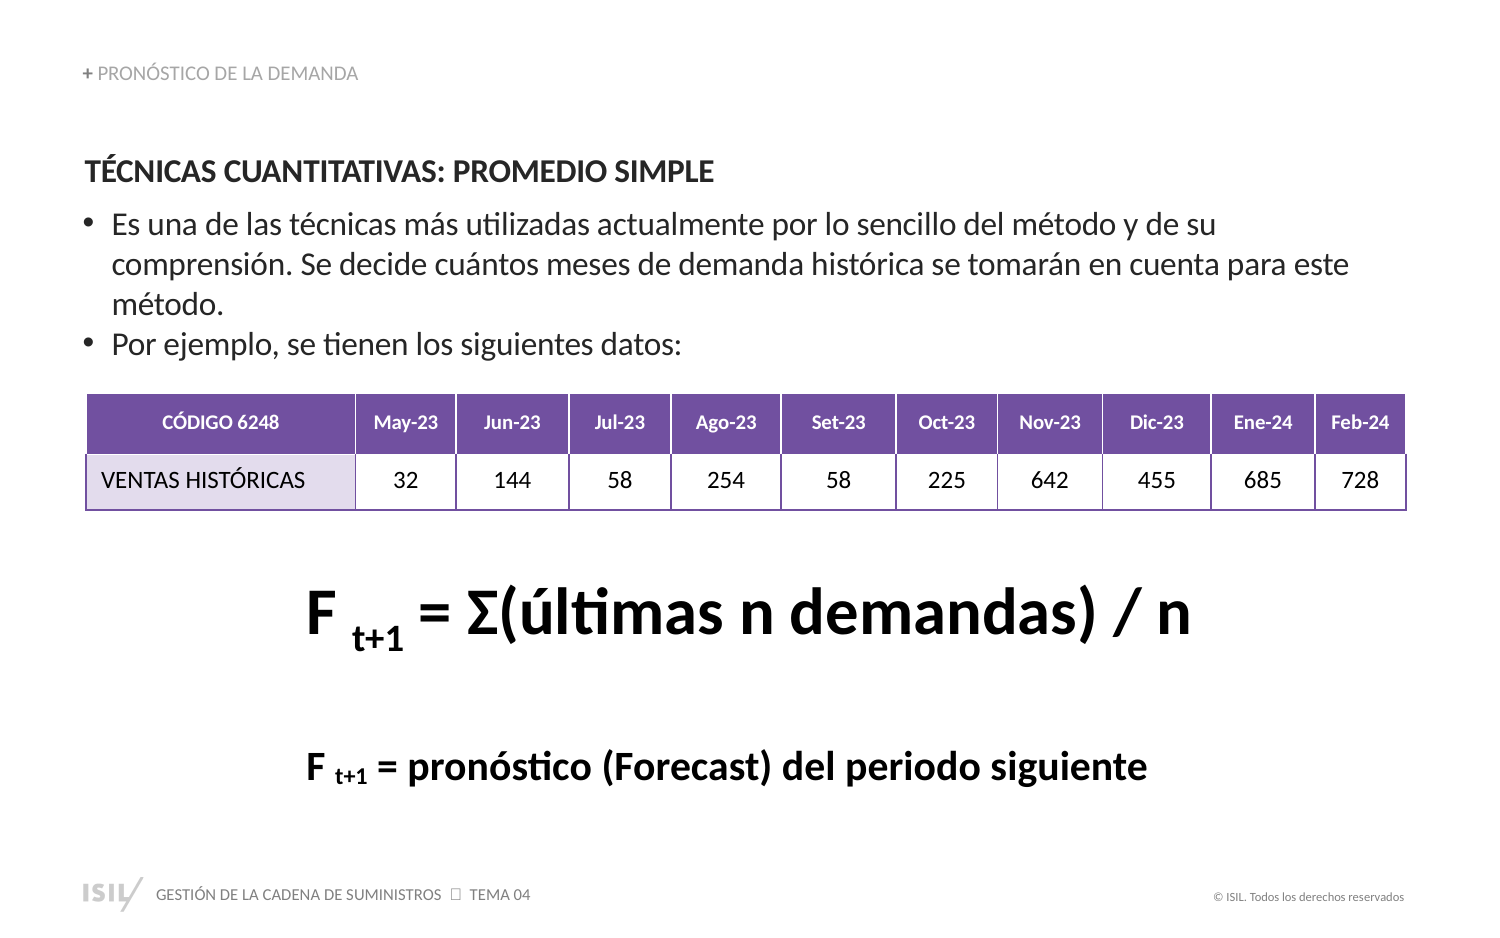

+ PRONÓSTICO DE LA DEMANDA
TÉCNICAS CUANTITATIVAS: PROMEDIO SIMPLE
Es una de las técnicas más utilizadas actualmente por lo sencillo del método y de su comprensión. Se decide cuántos meses de demanda histórica se tomarán en cuenta para este método.
Por ejemplo, se tienen los siguientes datos:
| CÓDIGO 6248 | May-23 | Jun-23 | Jul-23 | Ago-23 | Set-23 | Oct-23 | Nov-23 | Dic-23 | Ene-24 | Feb-24 |
| --- | --- | --- | --- | --- | --- | --- | --- | --- | --- | --- |
| VENTAS HISTÓRICAS | 32 | 144 | 58 | 254 | 58 | 225 | 642 | 455 | 685 | 728 |
F t+1 = Σ(últimas n demandas) / n

F t+1 = pronóstico (Forecast) del periodo siguiente